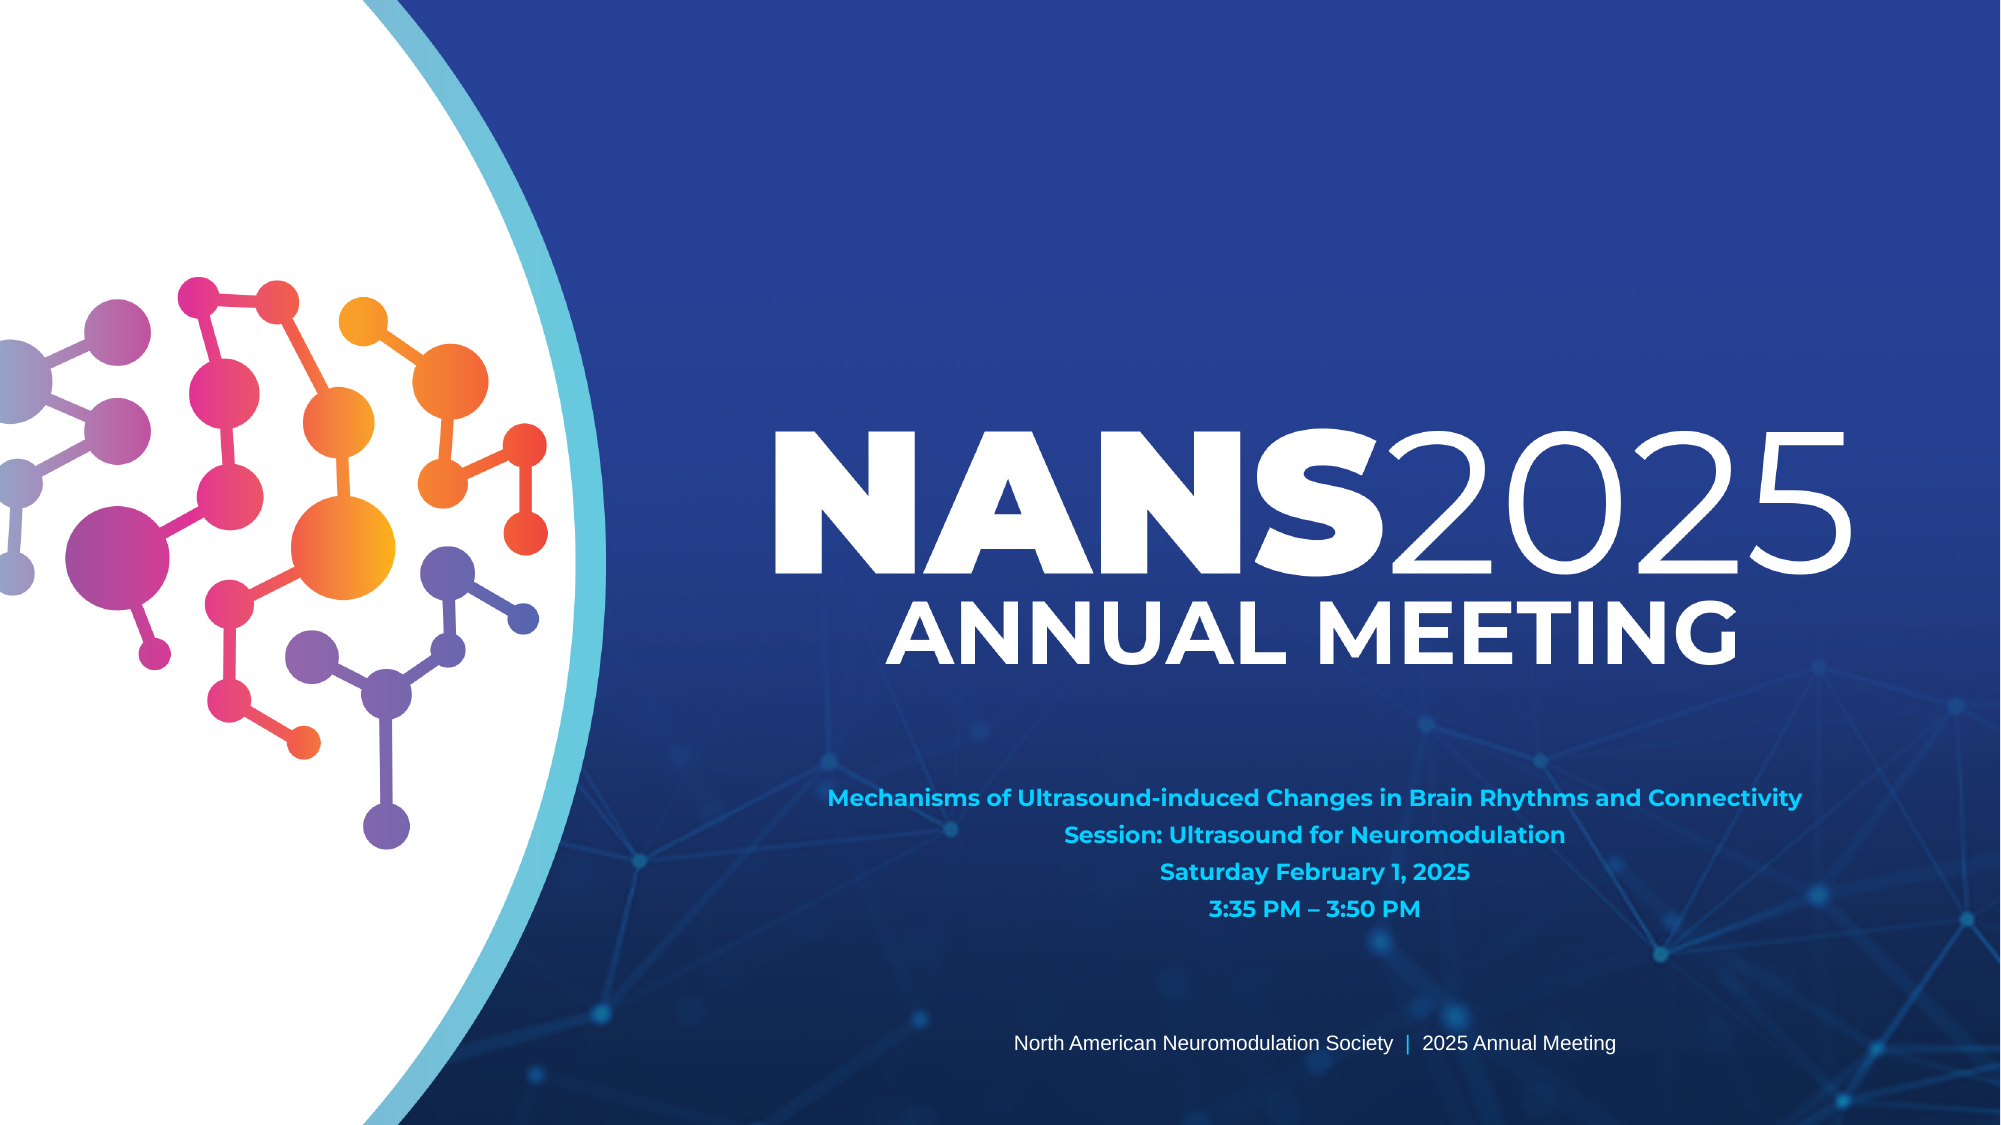

Mechanisms of Ultrasound-induced Changes in Brain Rhythms and Connectivity
Session: Ultrasound for Neuromodulation
Saturday February 1, 2025
3:35 PM – 3:50 PM